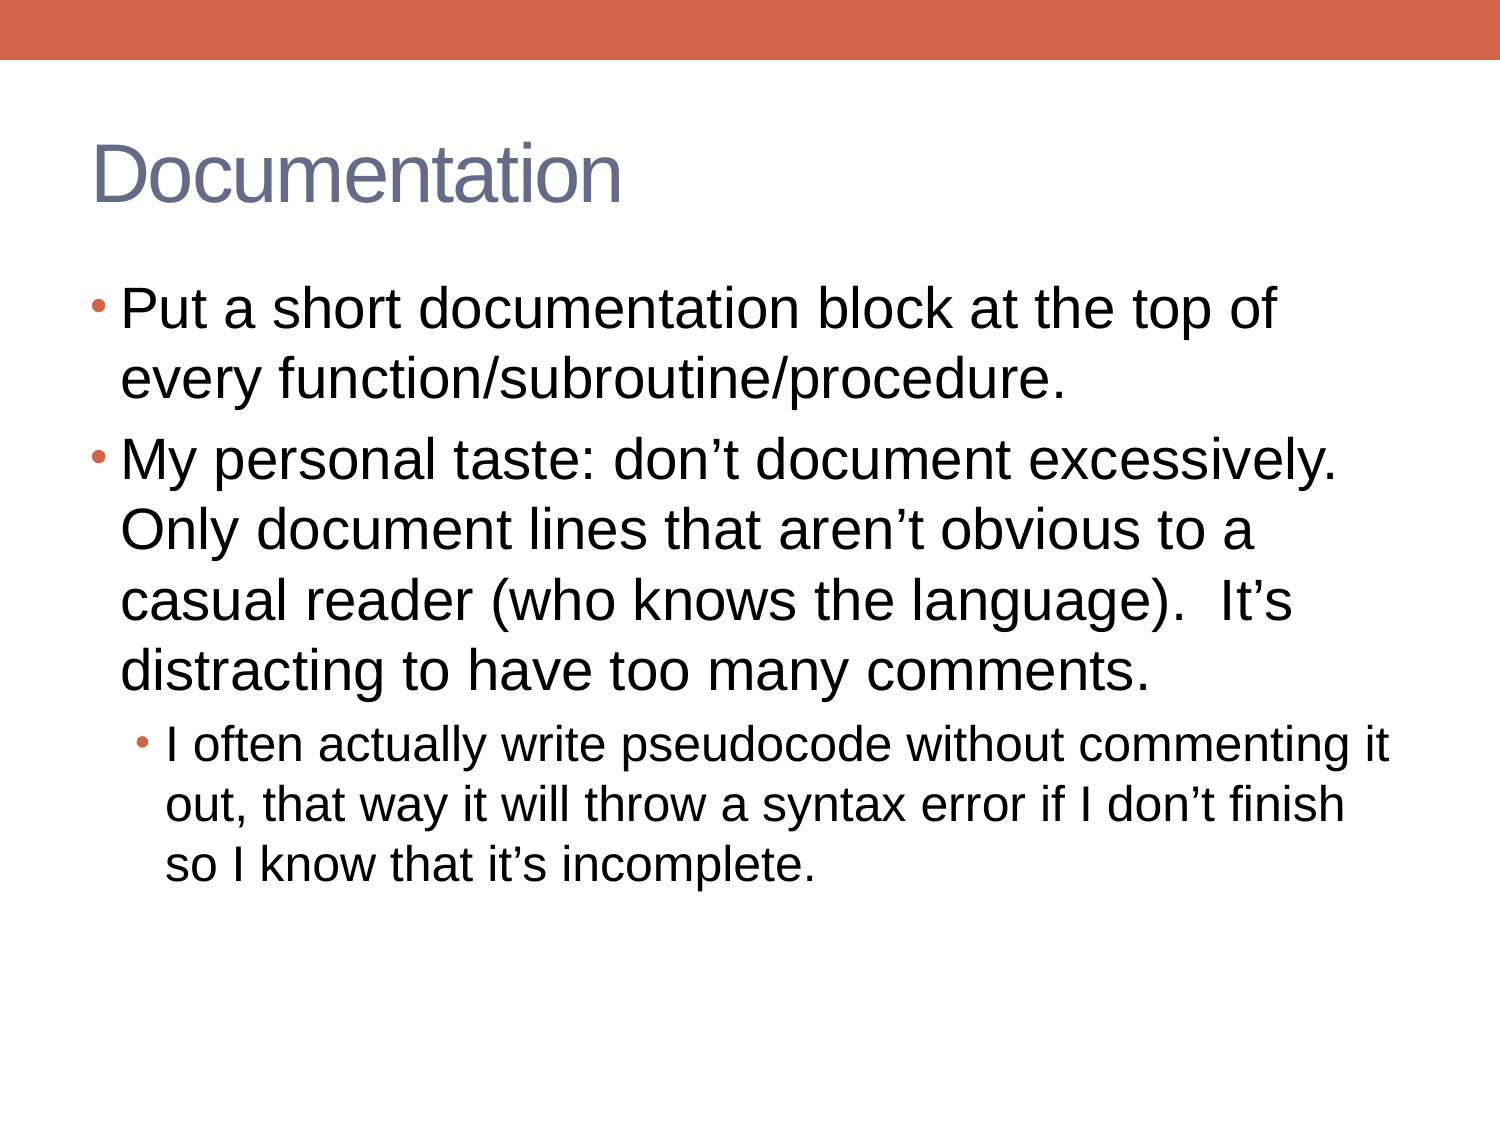

# Documentation
Put a short documentation block at the top of every function/subroutine/procedure.
My personal taste: don’t document excessively.  Only document lines that aren’t obvious to a casual reader (who knows the language).  It’s distracting to have too many comments.
I often actually write pseudocode without commenting it out, that way it will throw a syntax error if I don’t finish so I know that it’s incomplete.